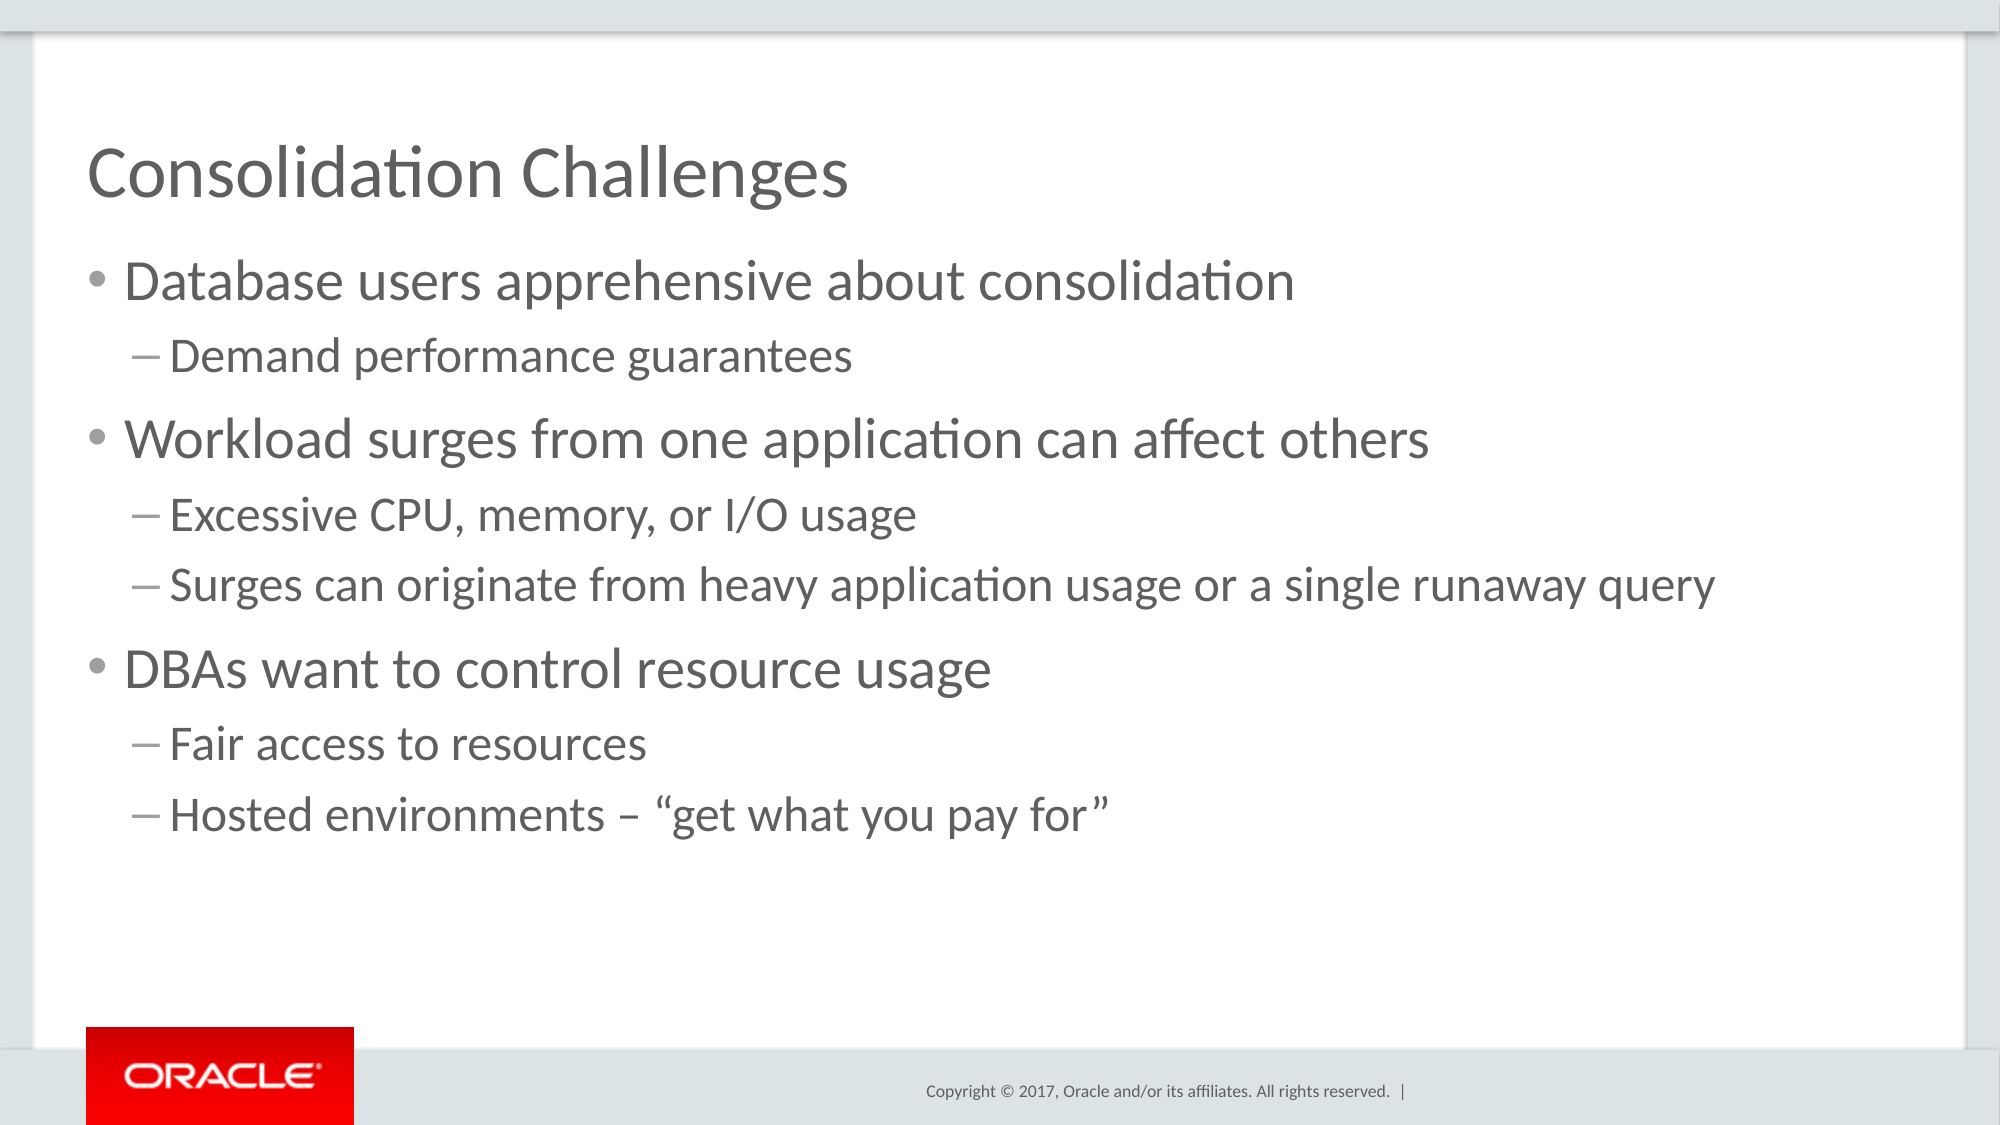

# Consolidation Challenges
Database users apprehensive about consolidation
Demand performance guarantees
Workload surges from one application can affect others
Excessive CPU, memory, or I/O usage
Surges can originate from heavy application usage or a single runaway query
DBAs want to control resource usage
Fair access to resources
Hosted environments – “get what you pay for”